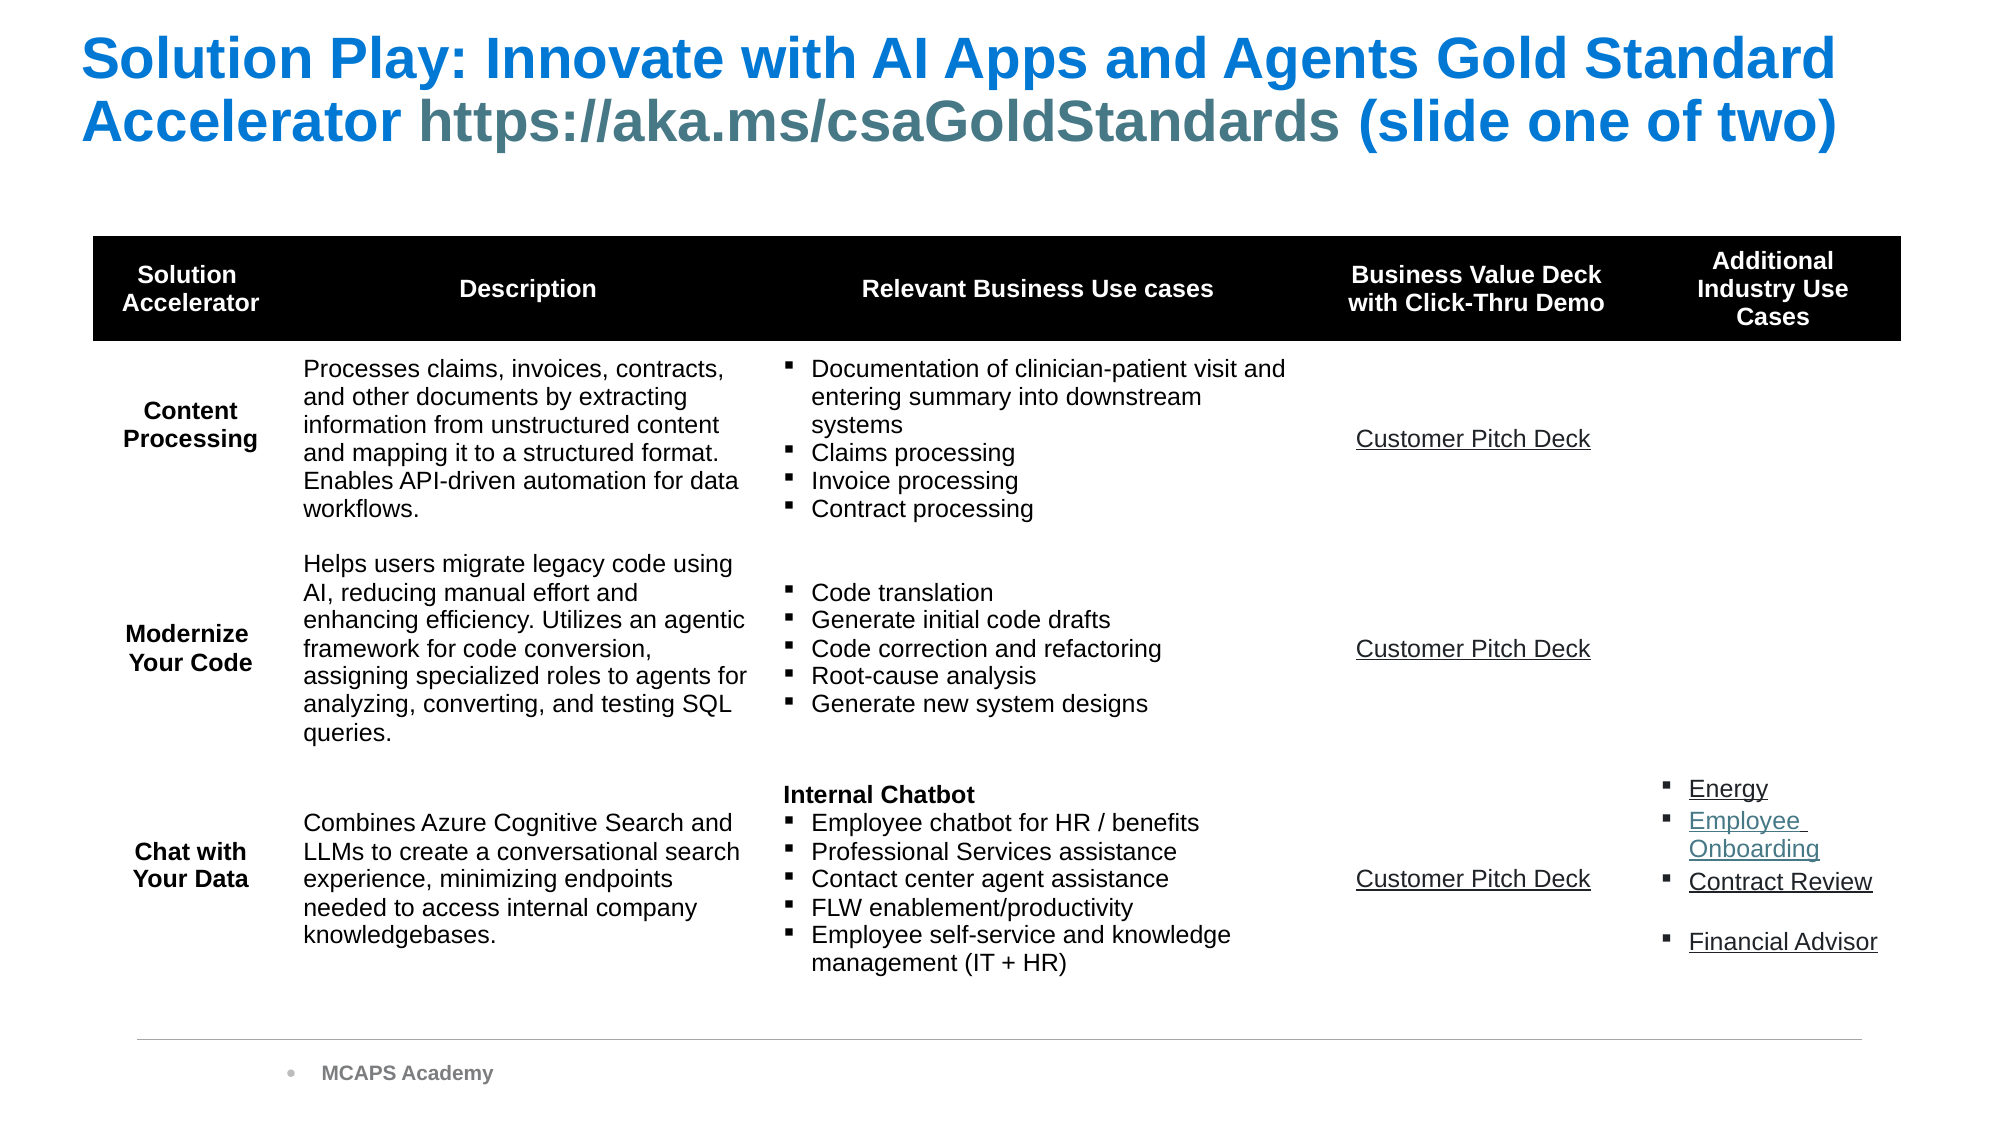

Solution Play: Innovate with AI Apps and Agents Gold Standard Accelerator https://aka.ms/csaGoldStandards (slide one of two)
| Solution Accelerator | Description | Relevant Business Use cases | Business Value Deck with Click-Thru Demo | Additional Industry Use Cases |
| --- | --- | --- | --- | --- |
| Content Processing | Processes claims, invoices, contracts, and other documents by extracting information from unstructured content and mapping it to a structured format. Enables API-driven automation for data workflows. | Documentation of clinician-patient visit and entering summary into downstream systems Claims processing Invoice processing Contract processing | Customer Pitch Deck |  |
| Modernize Your Code | Helps users migrate legacy code using AI, reducing manual effort and enhancing efficiency. Utilizes an agentic framework for code conversion, assigning specialized roles to agents for analyzing, converting, and testing SQL queries. | Code translation​ Generate initial code drafts ​ Code correction and refactoring​ Root-cause analysis​ Generate new system designs | Customer Pitch Deck |  |
| Chat with Your Data | Combines Azure Cognitive Search and LLMs to create a conversational search experience, minimizing endpoints needed to access internal company knowledgebases. | Internal Chatbot Employee chatbot for HR / benefits Professional Services assistance Contact center agent assistance FLW enablement/productivity Employee self-service and knowledge management (IT + HR) | Customer Pitch Deck | Energy  Employee Onboarding   Contract Review   Financial Advisor |